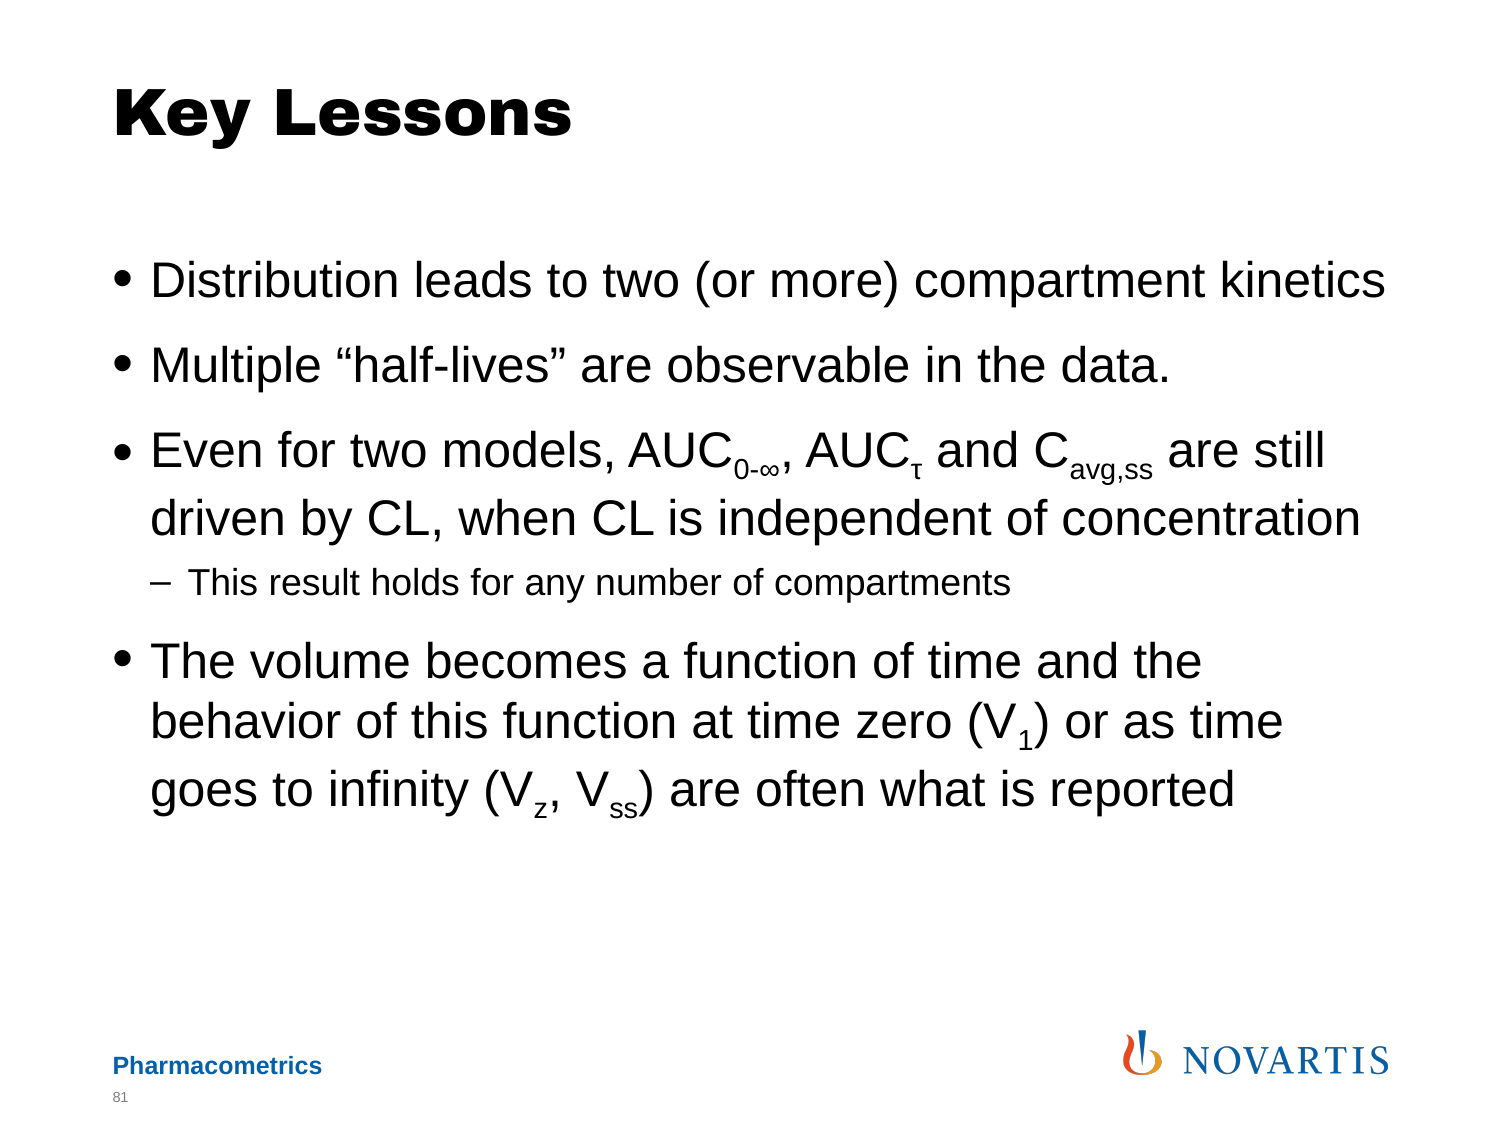

# Key Lessons
Distribution leads to two (or more) compartment kinetics
Multiple “half-lives” are observable in the data.
Even for two models, AUC0-∞, AUCτ and Cavg,ss are still driven by CL, when CL is independent of concentration
This result holds for any number of compartments
The volume becomes a function of time and the behavior of this function at time zero (V1) or as time goes to infinity (Vz, Vss) are often what is reported
81